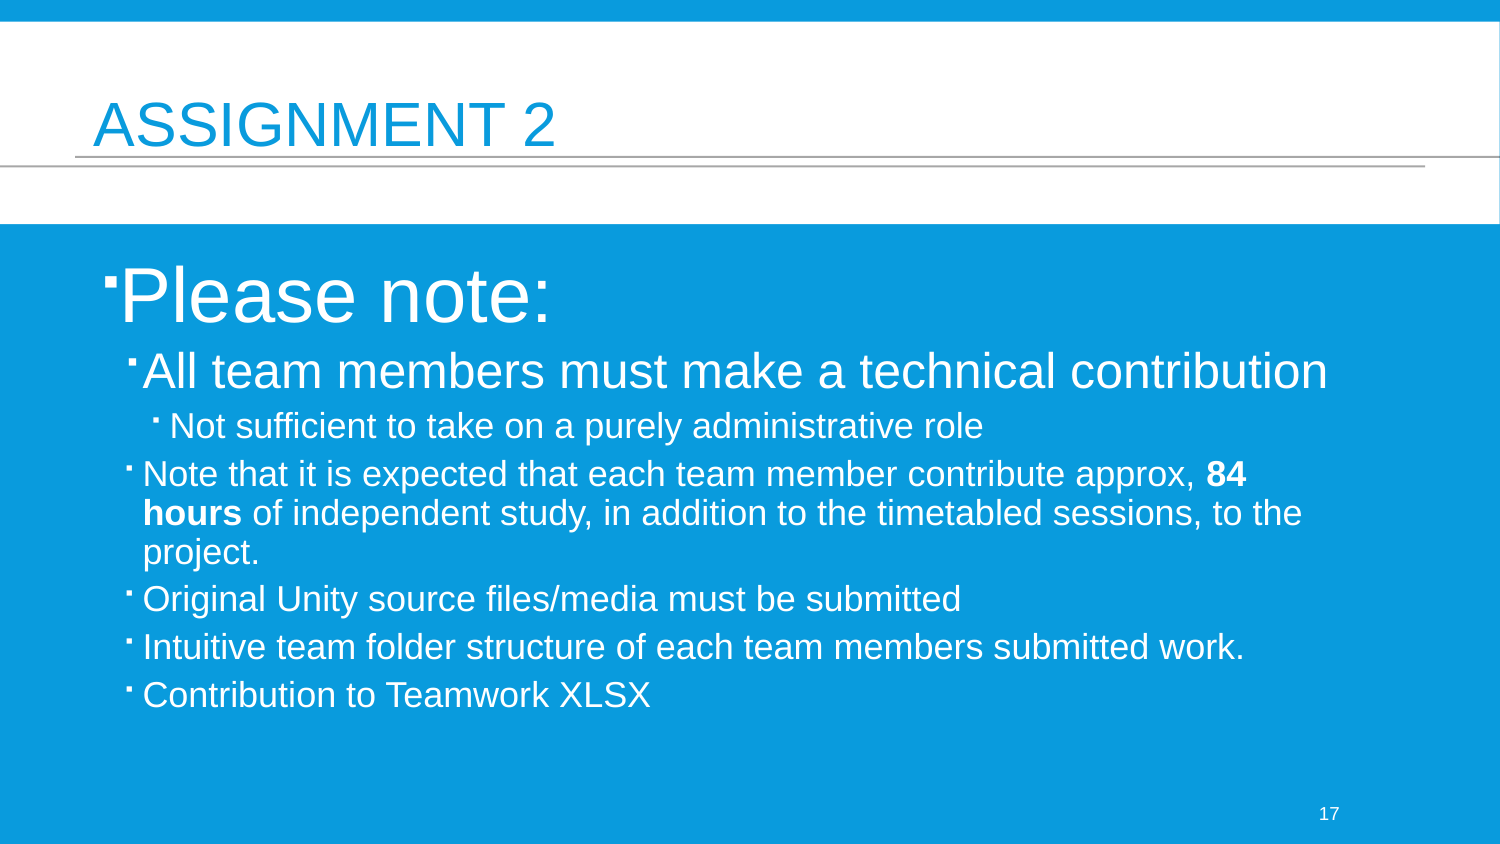

# Assignment 2
Please note:
All team members must make a technical contribution
Not sufficient to take on a purely administrative role
Note that it is expected that each team member contribute approx, 84 hours of independent study, in addition to the timetabled sessions, to the project.
Original Unity source files/media must be submitted
Intuitive team folder structure of each team members submitted work.
Contribution to Teamwork XLSX
17